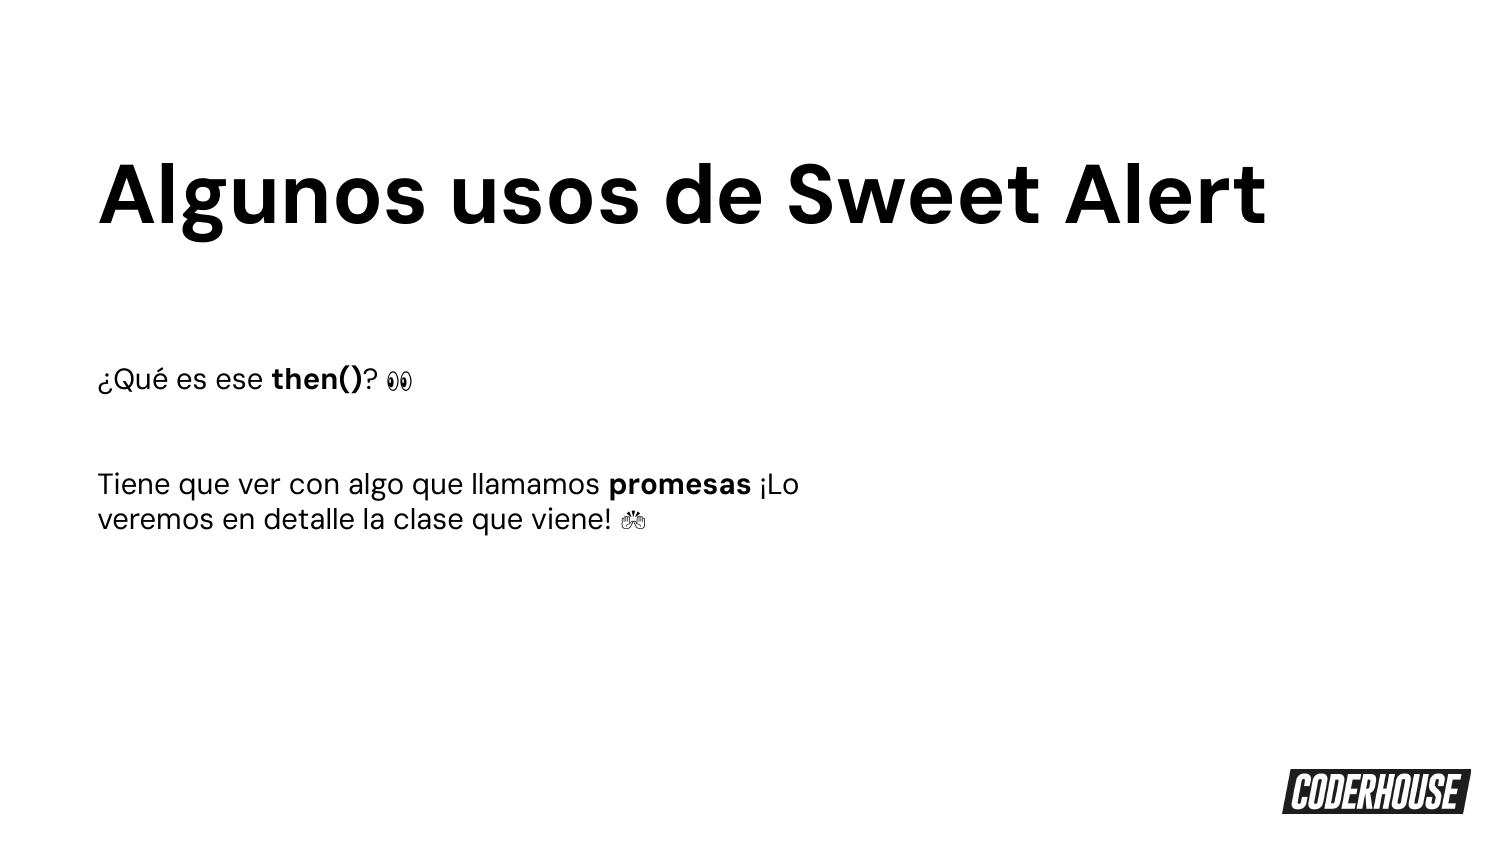

Algunos usos de Sweet Alert
¿Qué es ese then()? 👀

Tiene que ver con algo que llamamos promesas ¡Lo veremos en detalle la clase que viene! 🙌